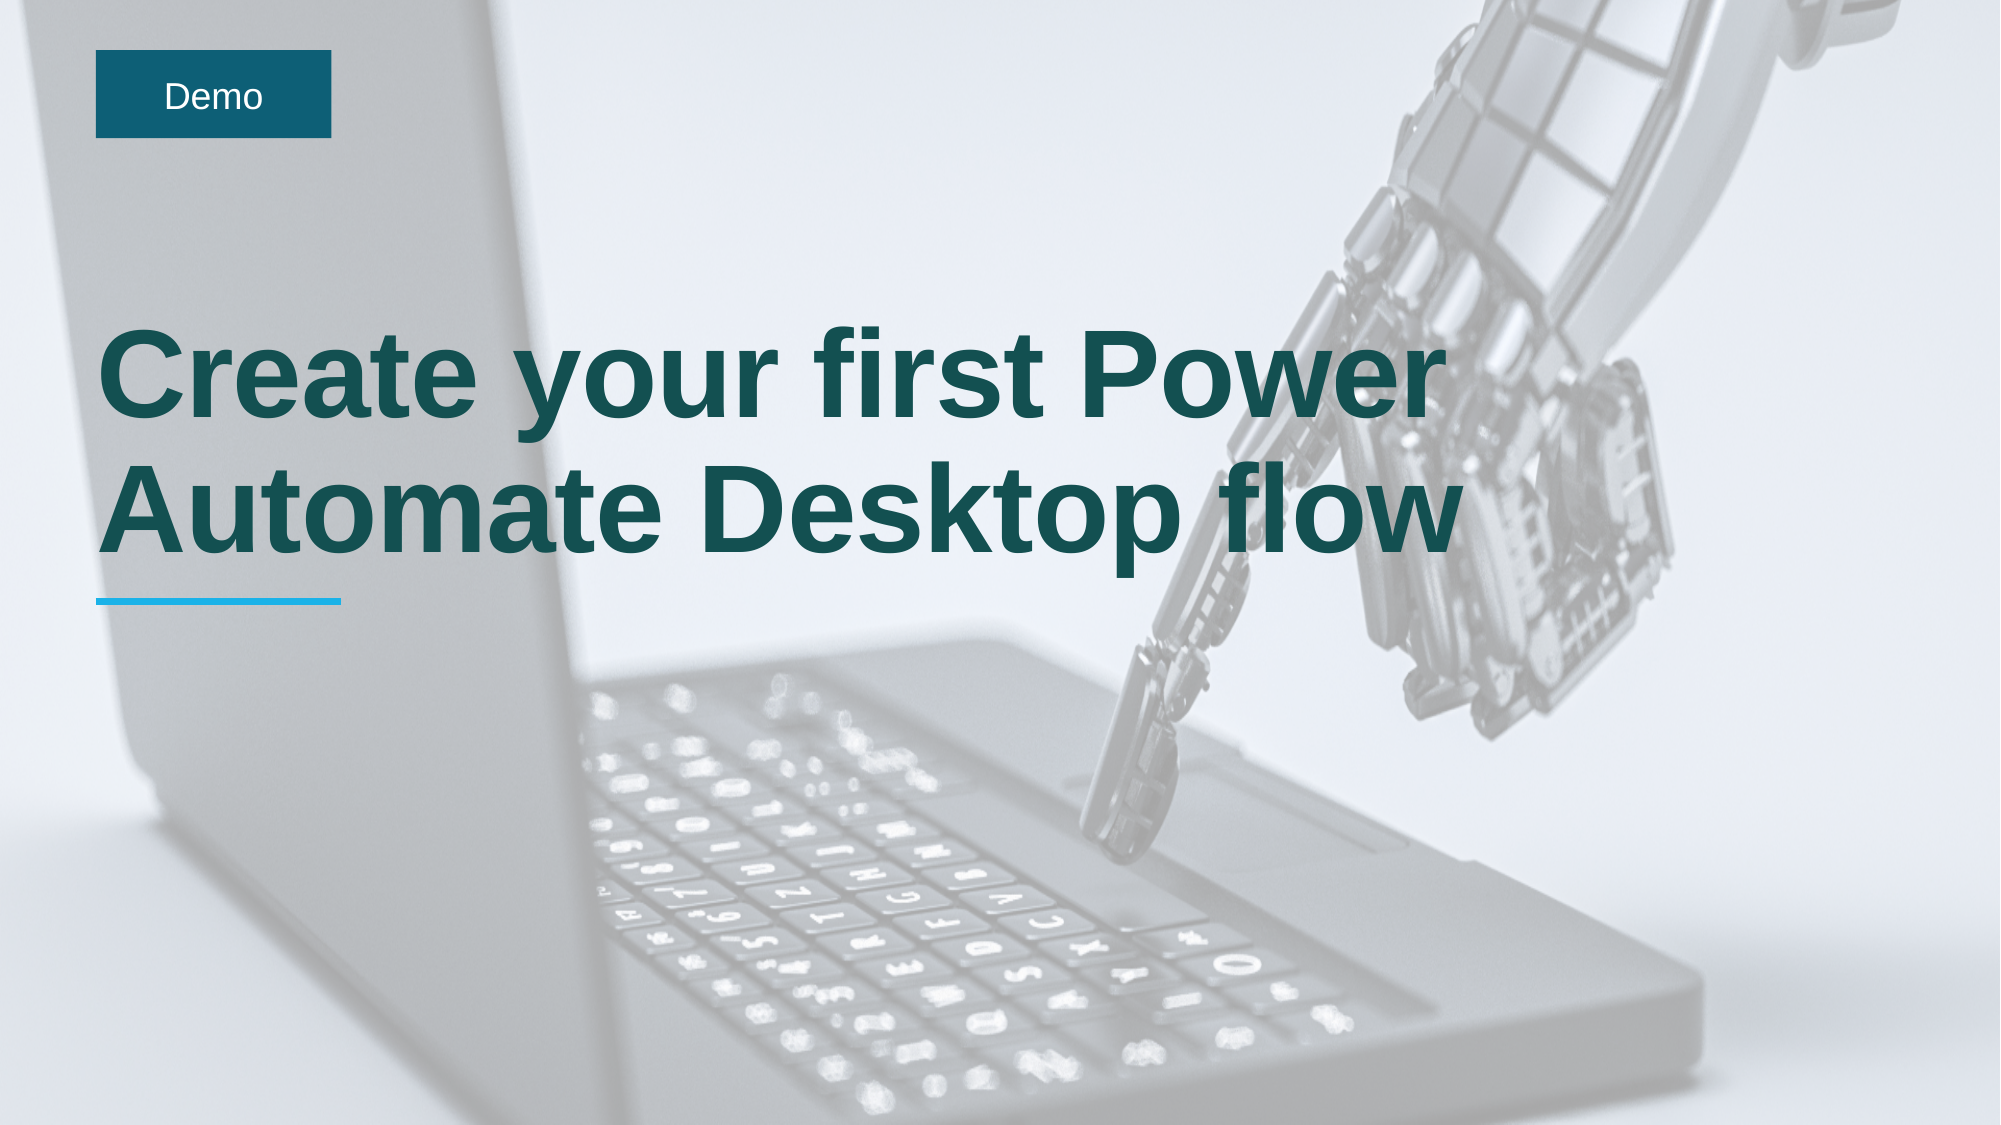

# Create your first Power Automate Desktop flow